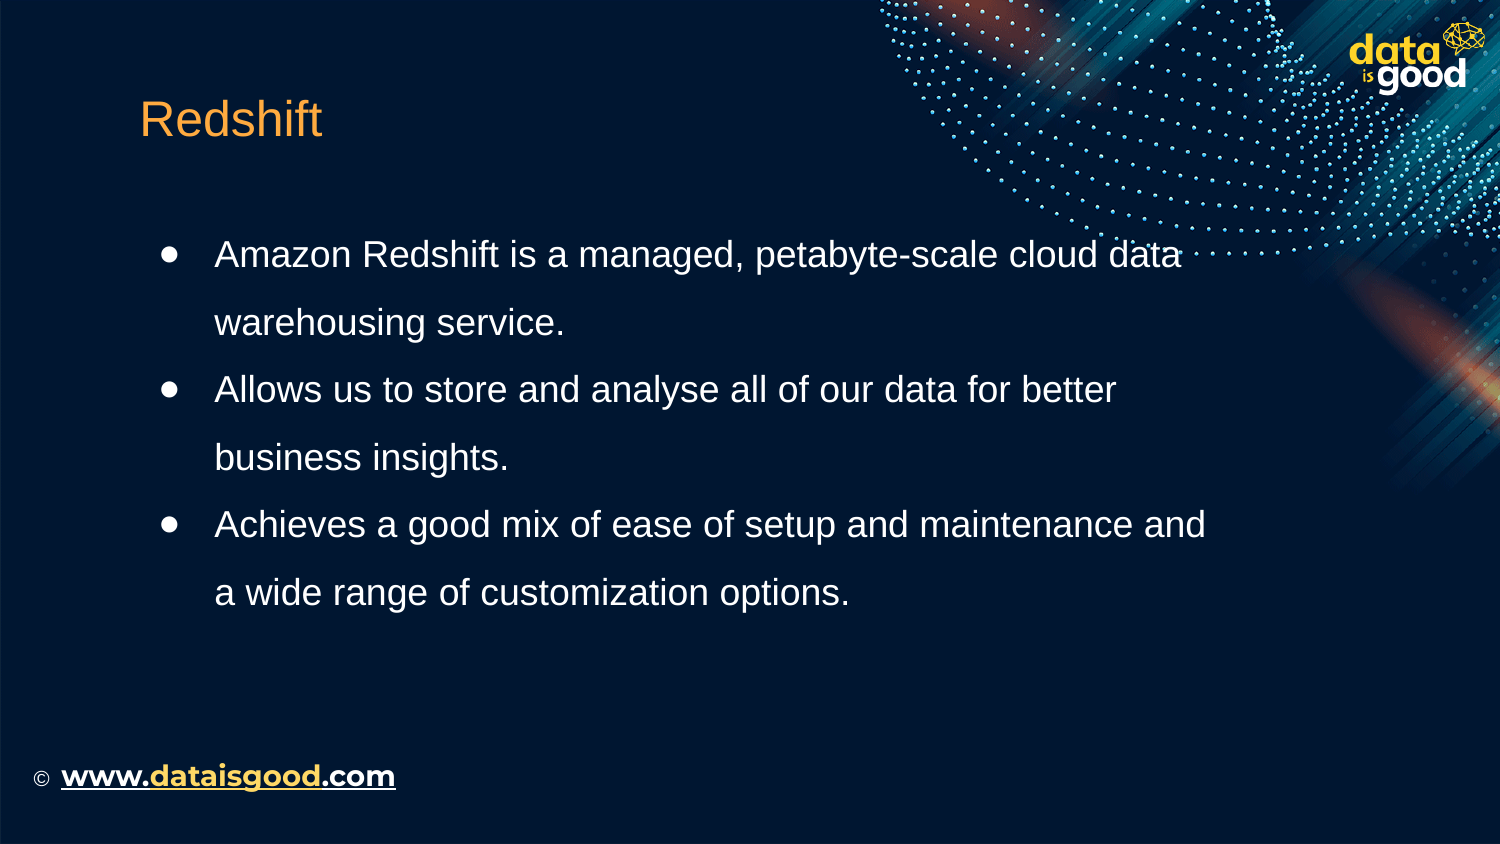

# Redshift
Amazon Redshift is a managed, petabyte-scale cloud data warehousing service.
Allows us to store and analyse all of our data for better business insights.
Achieves a good mix of ease of setup and maintenance and a wide range of customization options.